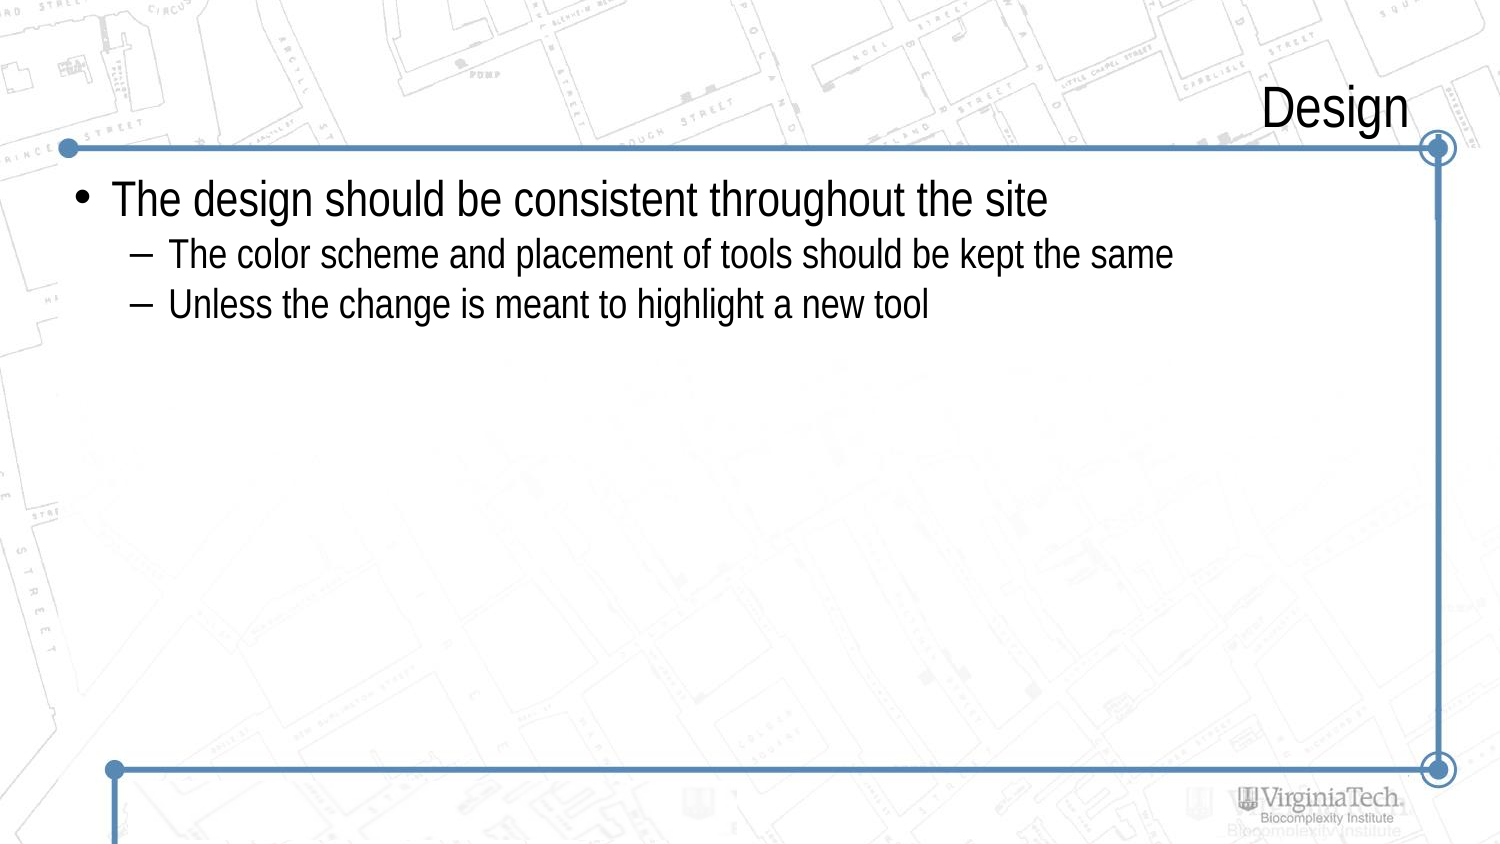

# Design
The design should be consistent throughout the site
The color scheme and placement of tools should be kept the same
Unless the change is meant to highlight a new tool